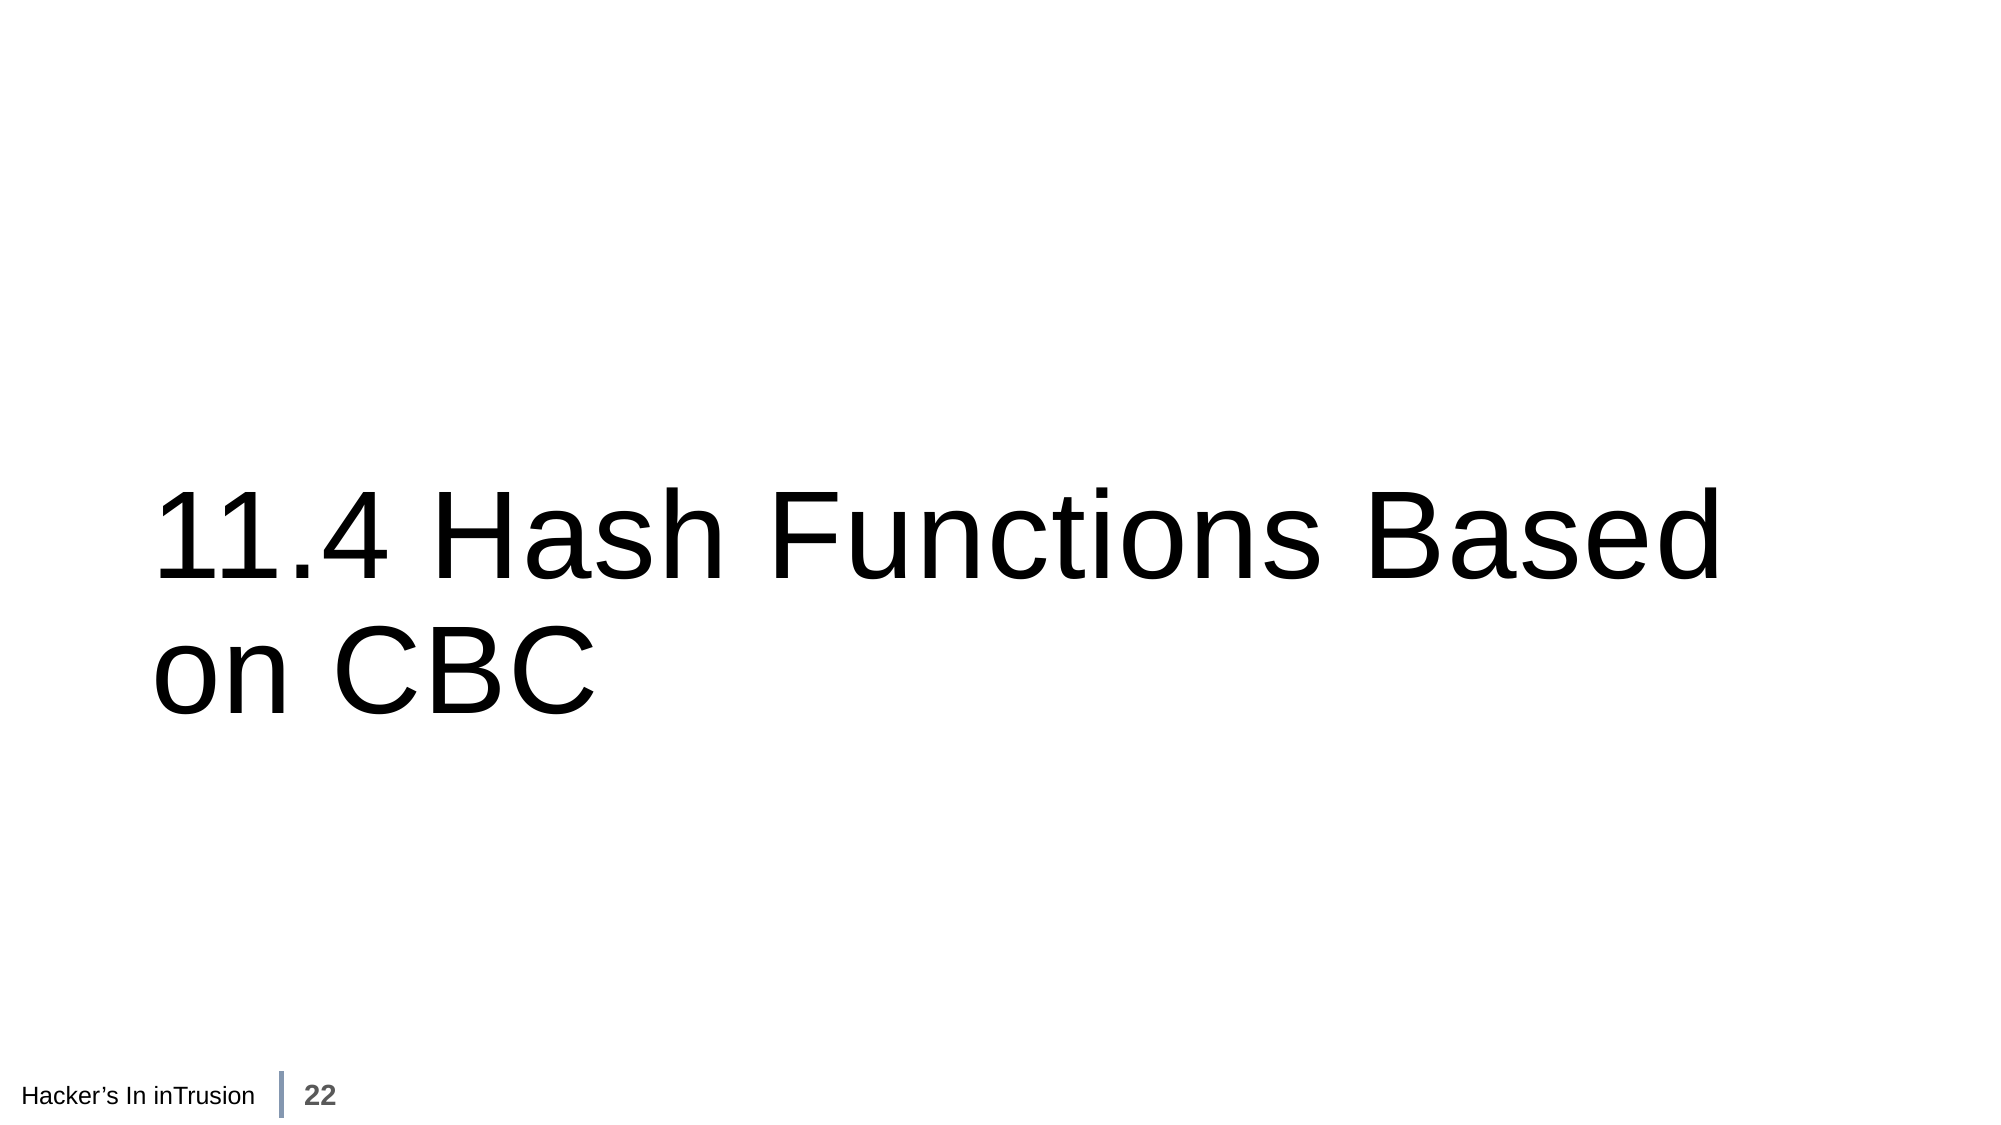

# 11.4 Hash Functions Based on CBC